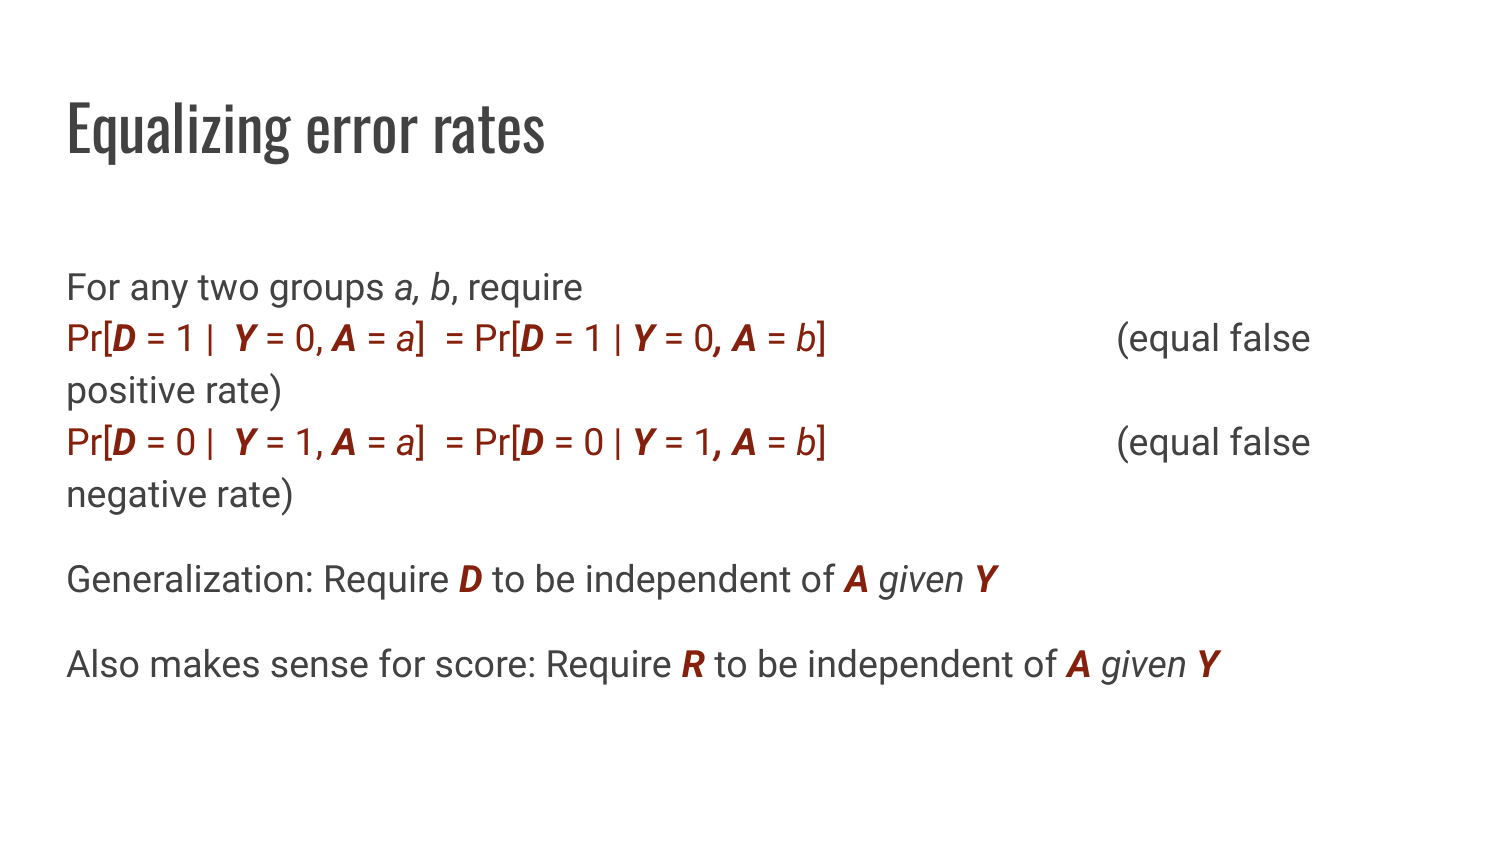

# Equalizing error rates
For any two groups a, b, require
Pr[D = 1 |  Y = 0, A = a]  = Pr[D = 1 | Y = 0, A = b]		(equal false positive rate)
Pr[D = 0 |  Y = 1, A = a]  = Pr[D = 0 | Y = 1, A = b]		(equal false negative rate)
Generalization: Require D to be independent of A given Y
Also makes sense for score: Require R to be independent of A given Y